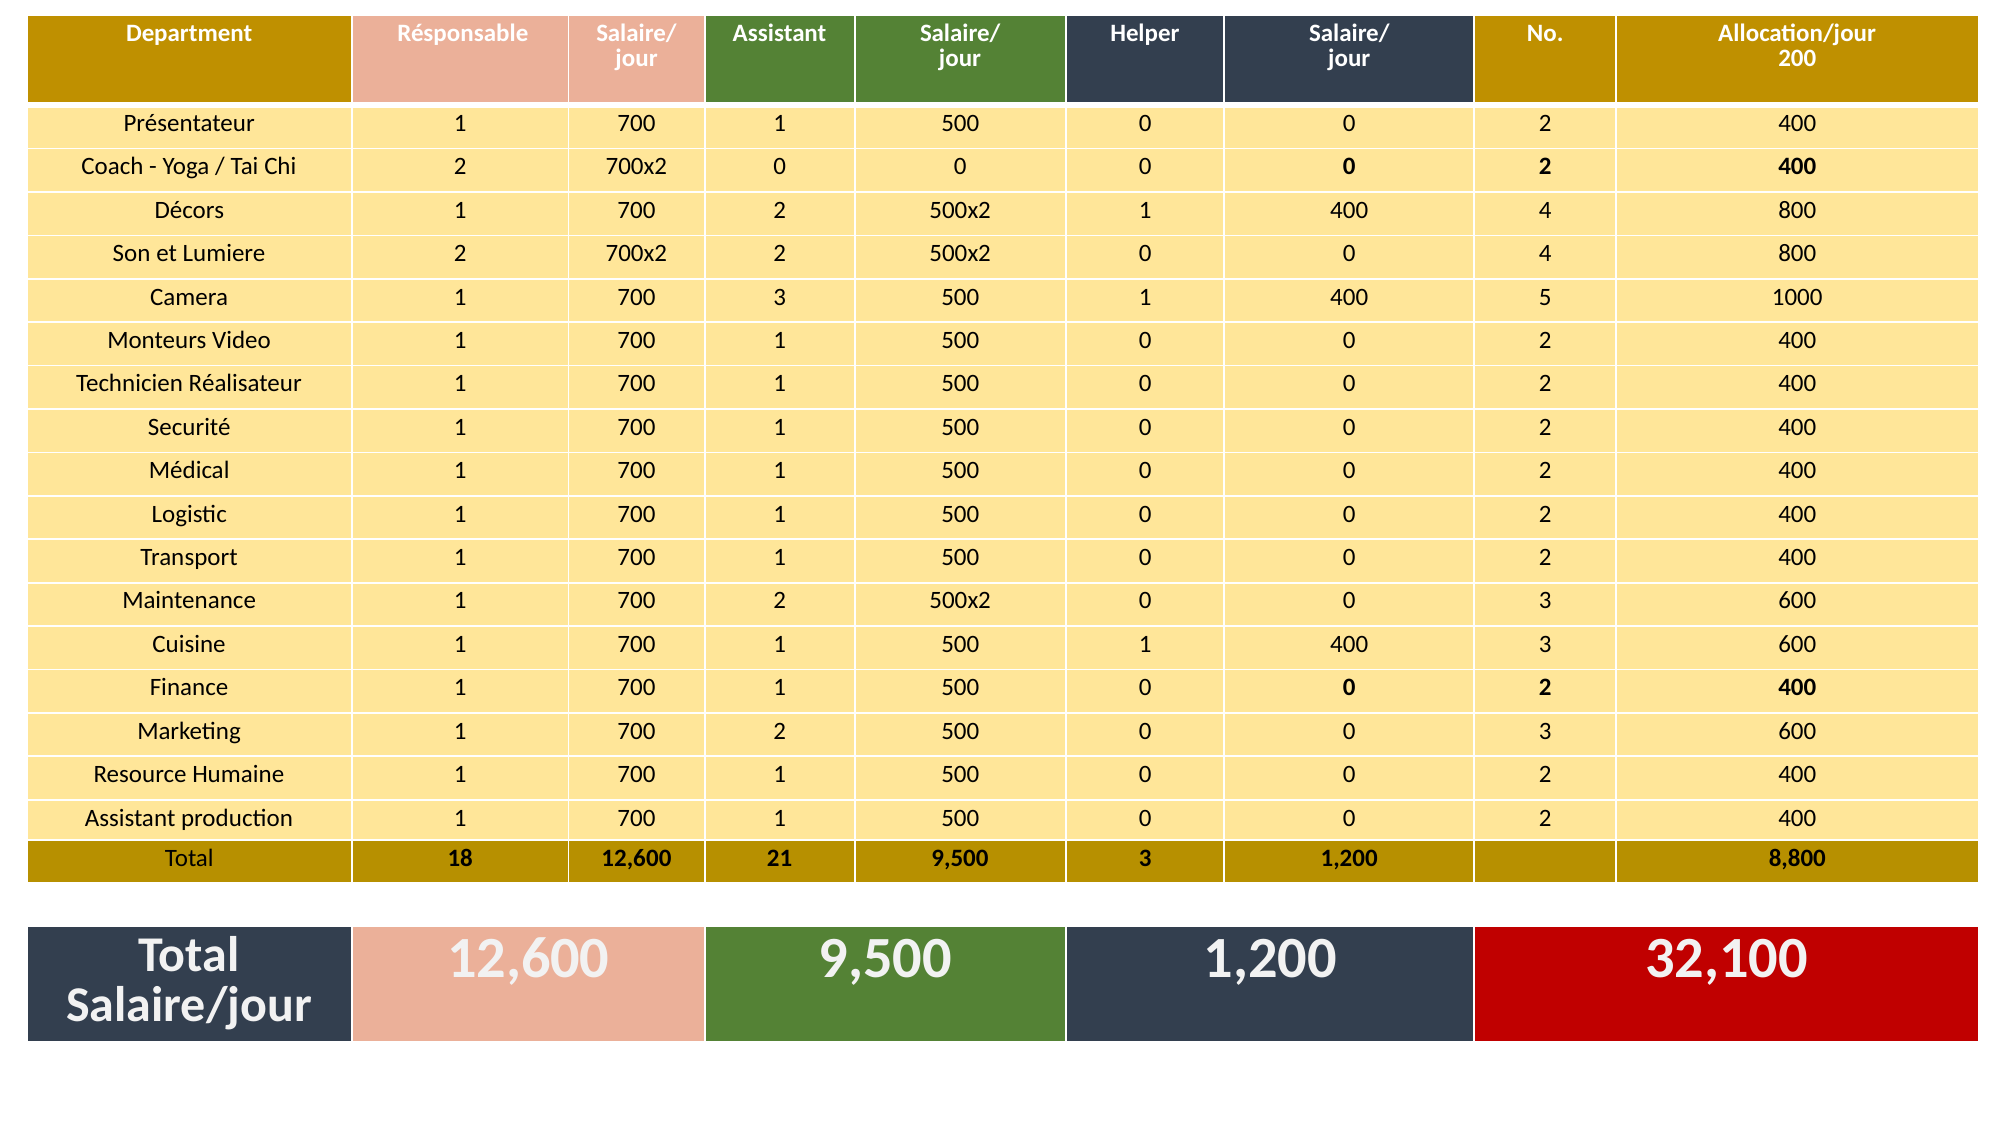

| Department | Résponsable | Salaire/ jour | Assistant | Salaire/ jour | Helper | Salaire/ jour | No. | Allocation/jour 200 |
| --- | --- | --- | --- | --- | --- | --- | --- | --- |
| Présentateur | 1 | 700 | 1 | 500 | 0 | 0 | 2 | 400 |
| Coach - Yoga / Tai Chi | 2 | 700x2 | 0 | 0 | 0 | 0 | 2 | 400 |
| Décors | 1 | 700 | 2 | 500x2 | 1 | 400 | 4 | 800 |
| Son et Lumiere | 2 | 700x2 | 2 | 500x2 | 0 | 0 | 4 | 800 |
| Camera | 1 | 700 | 3 | 500 | 1 | 400 | 5 | 1000 |
| Monteurs Video | 1 | 700 | 1 | 500 | 0 | 0 | 2 | 400 |
| Technicien Réalisateur | 1 | 700 | 1 | 500 | 0 | 0 | 2 | 400 |
| Securité | 1 | 700 | 1 | 500 | 0 | 0 | 2 | 400 |
| Médical | 1 | 700 | 1 | 500 | 0 | 0 | 2 | 400 |
| Logistic | 1 | 700 | 1 | 500 | 0 | 0 | 2 | 400 |
| Transport | 1 | 700 | 1 | 500 | 0 | 0 | 2 | 400 |
| Maintenance | 1 | 700 | 2 | 500x2 | 0 | 0 | 3 | 600 |
| Cuisine | 1 | 700 | 1 | 500 | 1 | 400 | 3 | 600 |
| Finance | 1 | 700 | 1 | 500 | 0 | 0 | 2 | 400 |
| Marketing | 1 | 700 | 2 | 500 | 0 | 0 | 3 | 600 |
| Resource Humaine | 1 | 700 | 1 | 500 | 0 | 0 | 2 | 400 |
| Assistant production | 1 | 700 | 1 | 500 | 0 | 0 | 2 | 400 |
| Total | 18 | 12,600 | 21 | 9,500 | 3 | 1,200 |  | 8,800 |
|  |  |  |  |  |  |  |  |  |
| Total Salaire/jour | 12,600 |  | 9,500 |  | 1,200 |  | 32,100 |  |